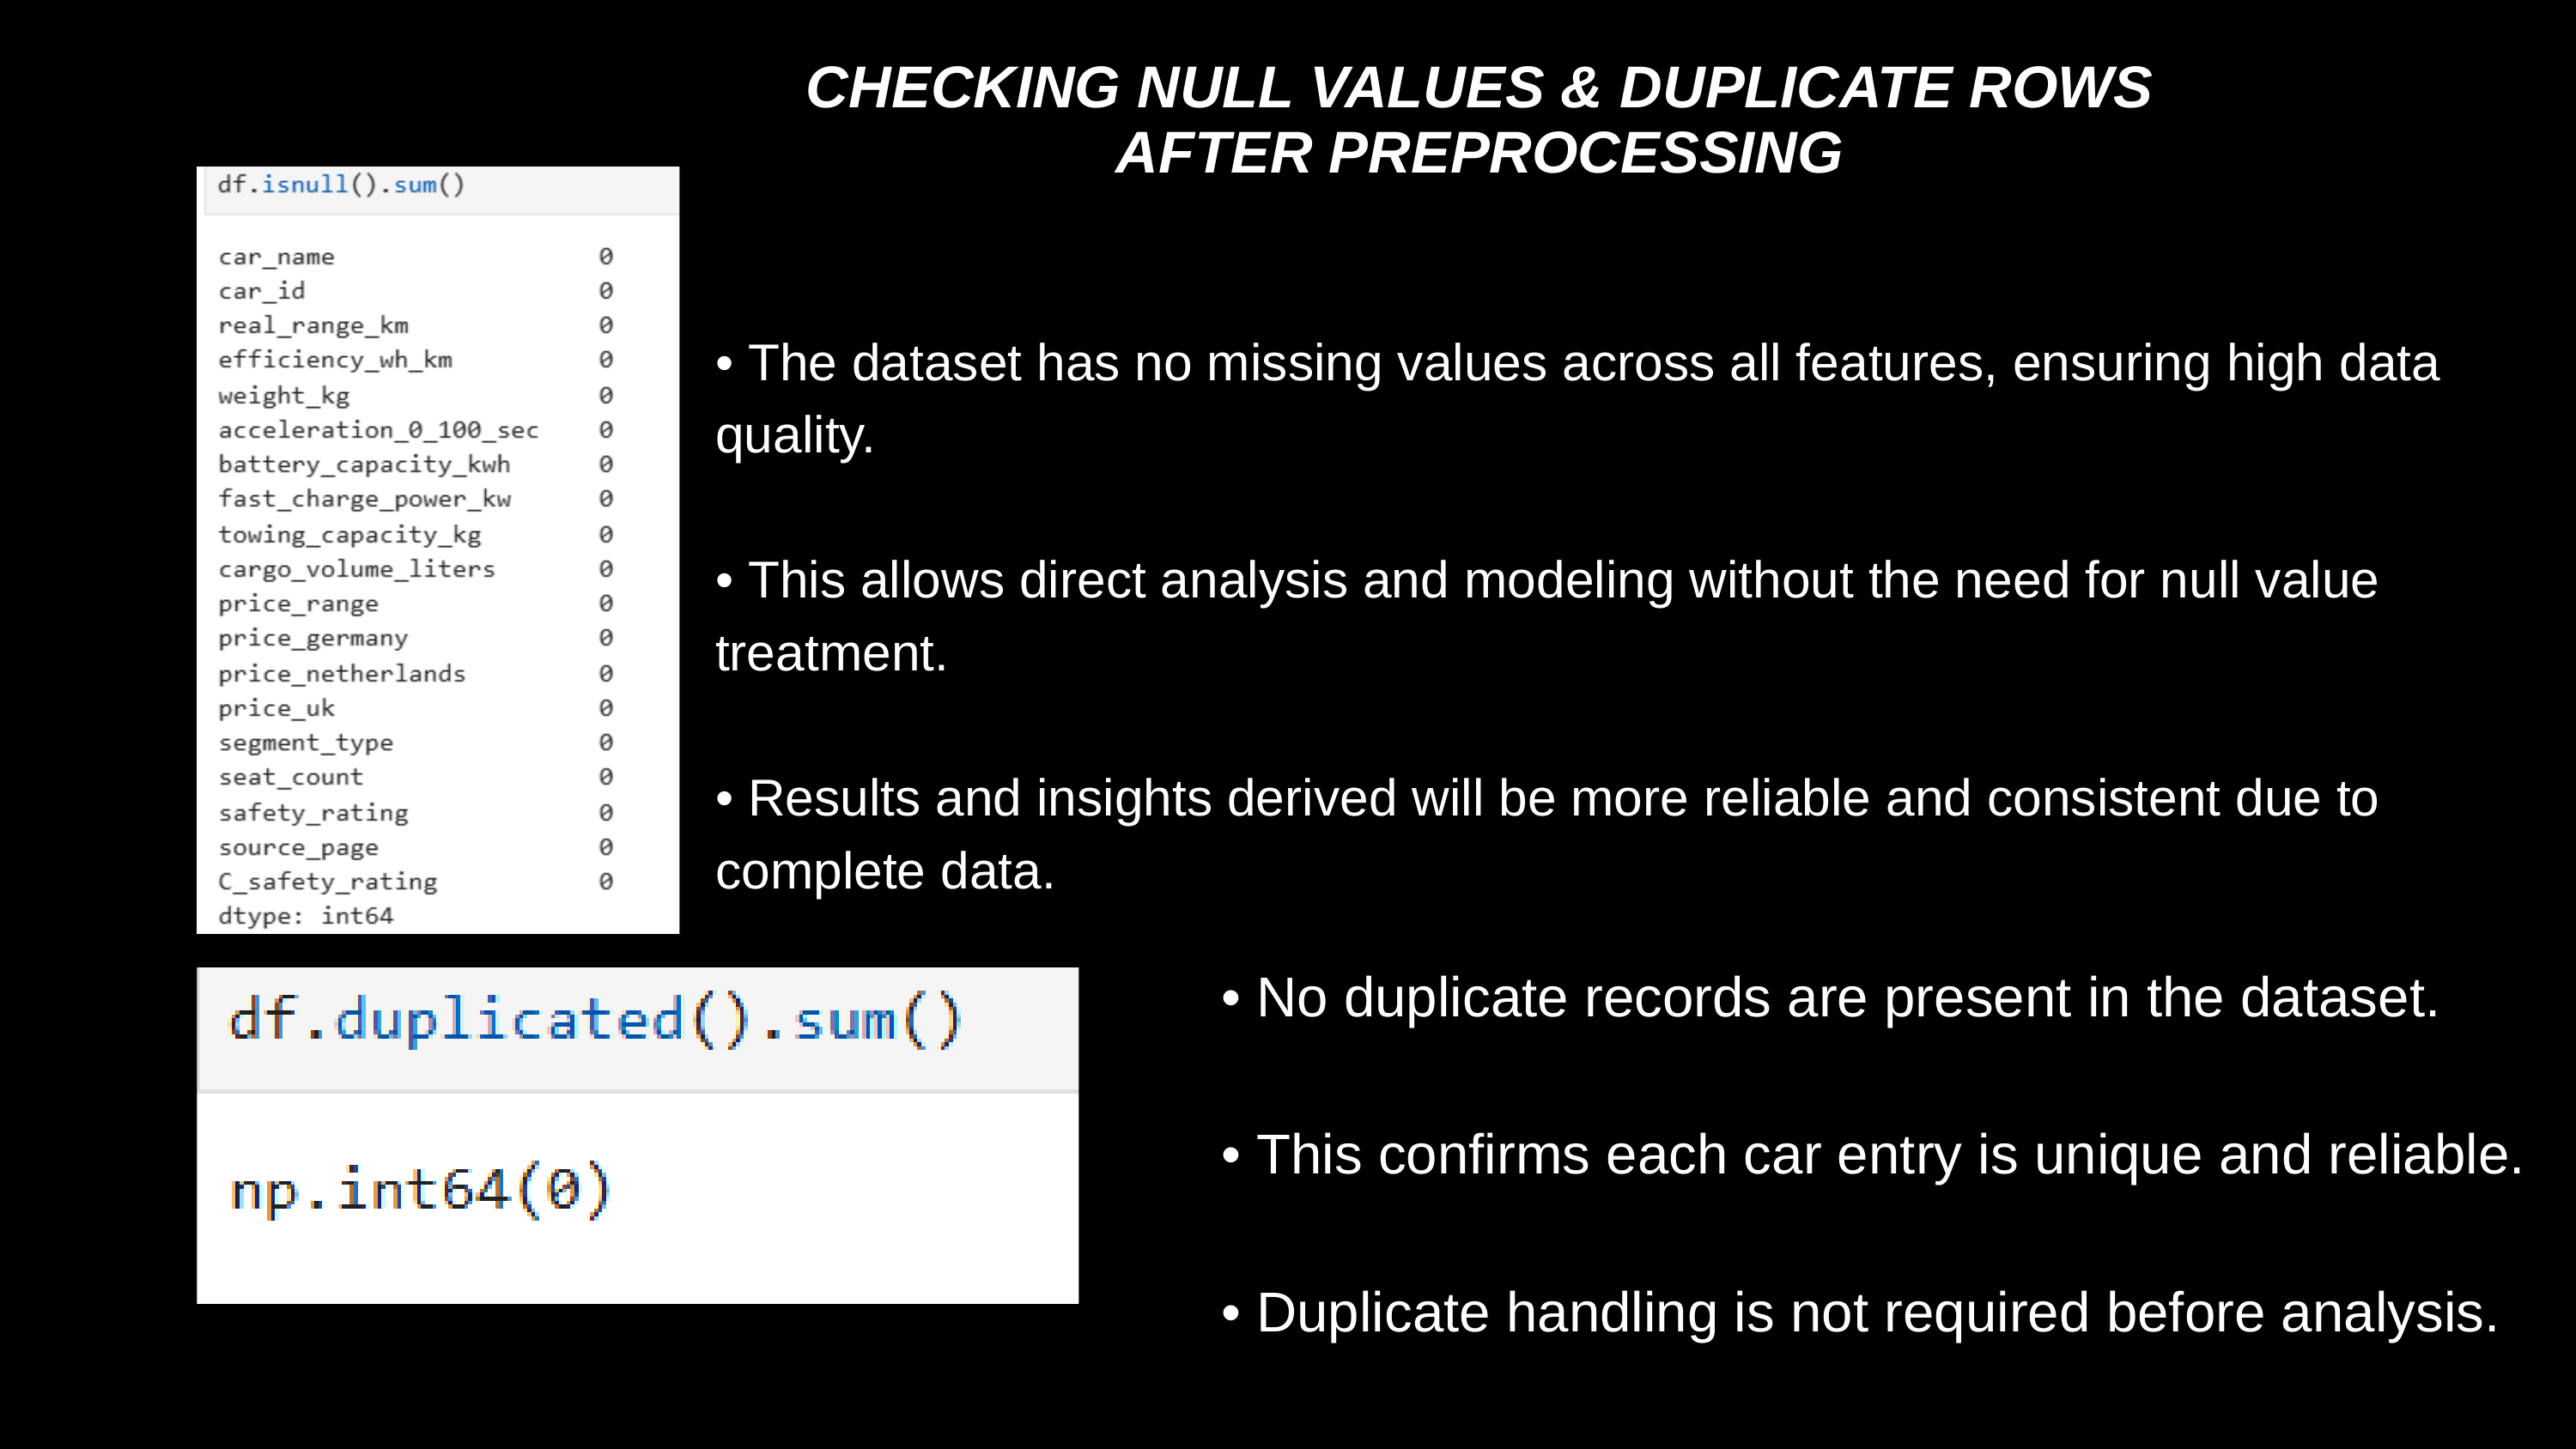

CHECKING NULL VALUES & DUPLICATE ROWS AFTER PREPROCESSING

• The dataset has no missing values across all features, ensuring high data quality.

• This allows direct analysis and modeling without the need for null value treatment.

• Results and insights derived will be more reliable and consistent due to complete data.
• No duplicate records are present in the dataset.

• This confirms each car entry is unique and reliable.

• Duplicate handling is not required before analysis.